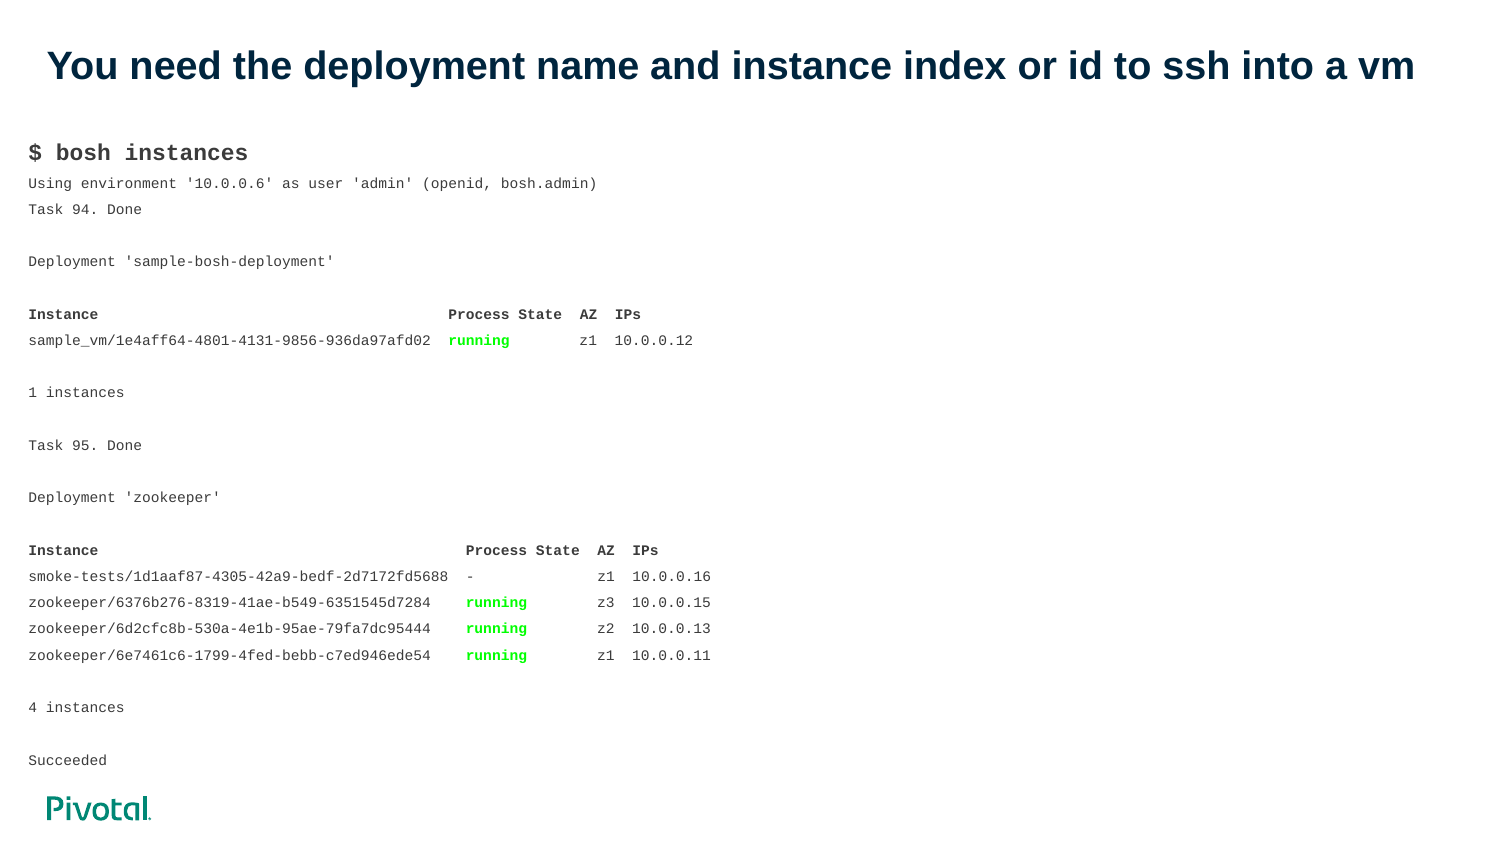

# You need the deployment name and instance index or id to ssh into a vm
$ bosh instances
Using environment '10.0.0.6' as user 'admin' (openid, bosh.admin)
Task 94. Done
Deployment 'sample-bosh-deployment'
Instance                                        Process State  AZ  IPs
sample_vm/1e4aff64-4801-4131-9856-936da97afd02  running        z1  10.0.0.12
1 instances
Task 95. Done
Deployment 'zookeeper'
Instance                                          Process State  AZ  IPs
smoke-tests/1d1aaf87-4305-42a9-bedf-2d7172fd5688  -              z1  10.0.0.16
zookeeper/6376b276-8319-41ae-b549-6351545d7284    running        z3  10.0.0.15
zookeeper/6d2cfc8b-530a-4e1b-95ae-79fa7dc95444    running        z2  10.0.0.13
zookeeper/6e7461c6-1799-4fed-bebb-c7ed946ede54    running        z1  10.0.0.11
4 instances
Succeeded